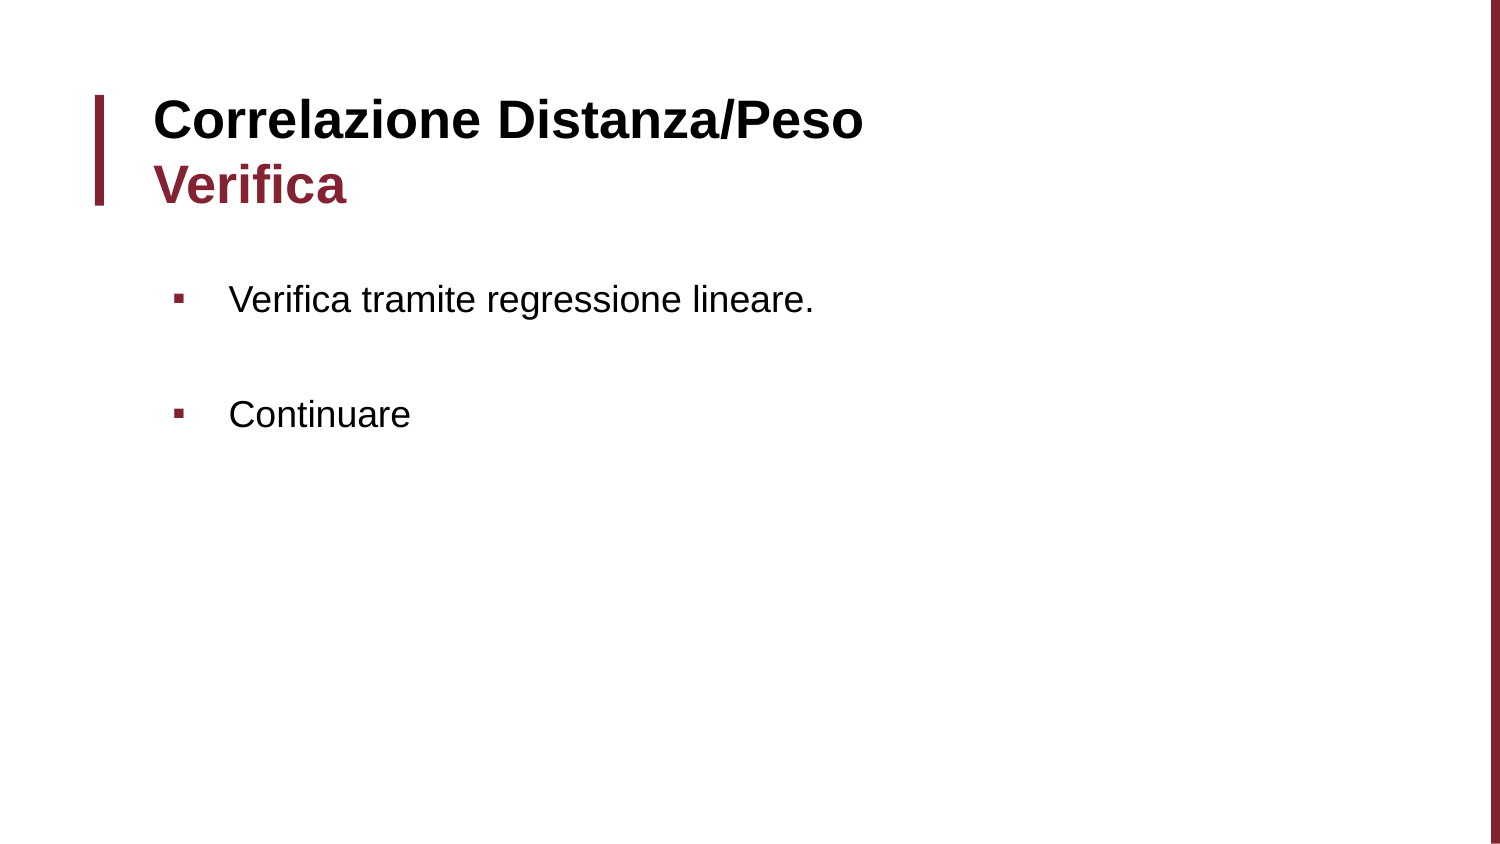

# Correlazione Distanza/Peso Verifica
Verifica tramite regressione lineare.

Continuare